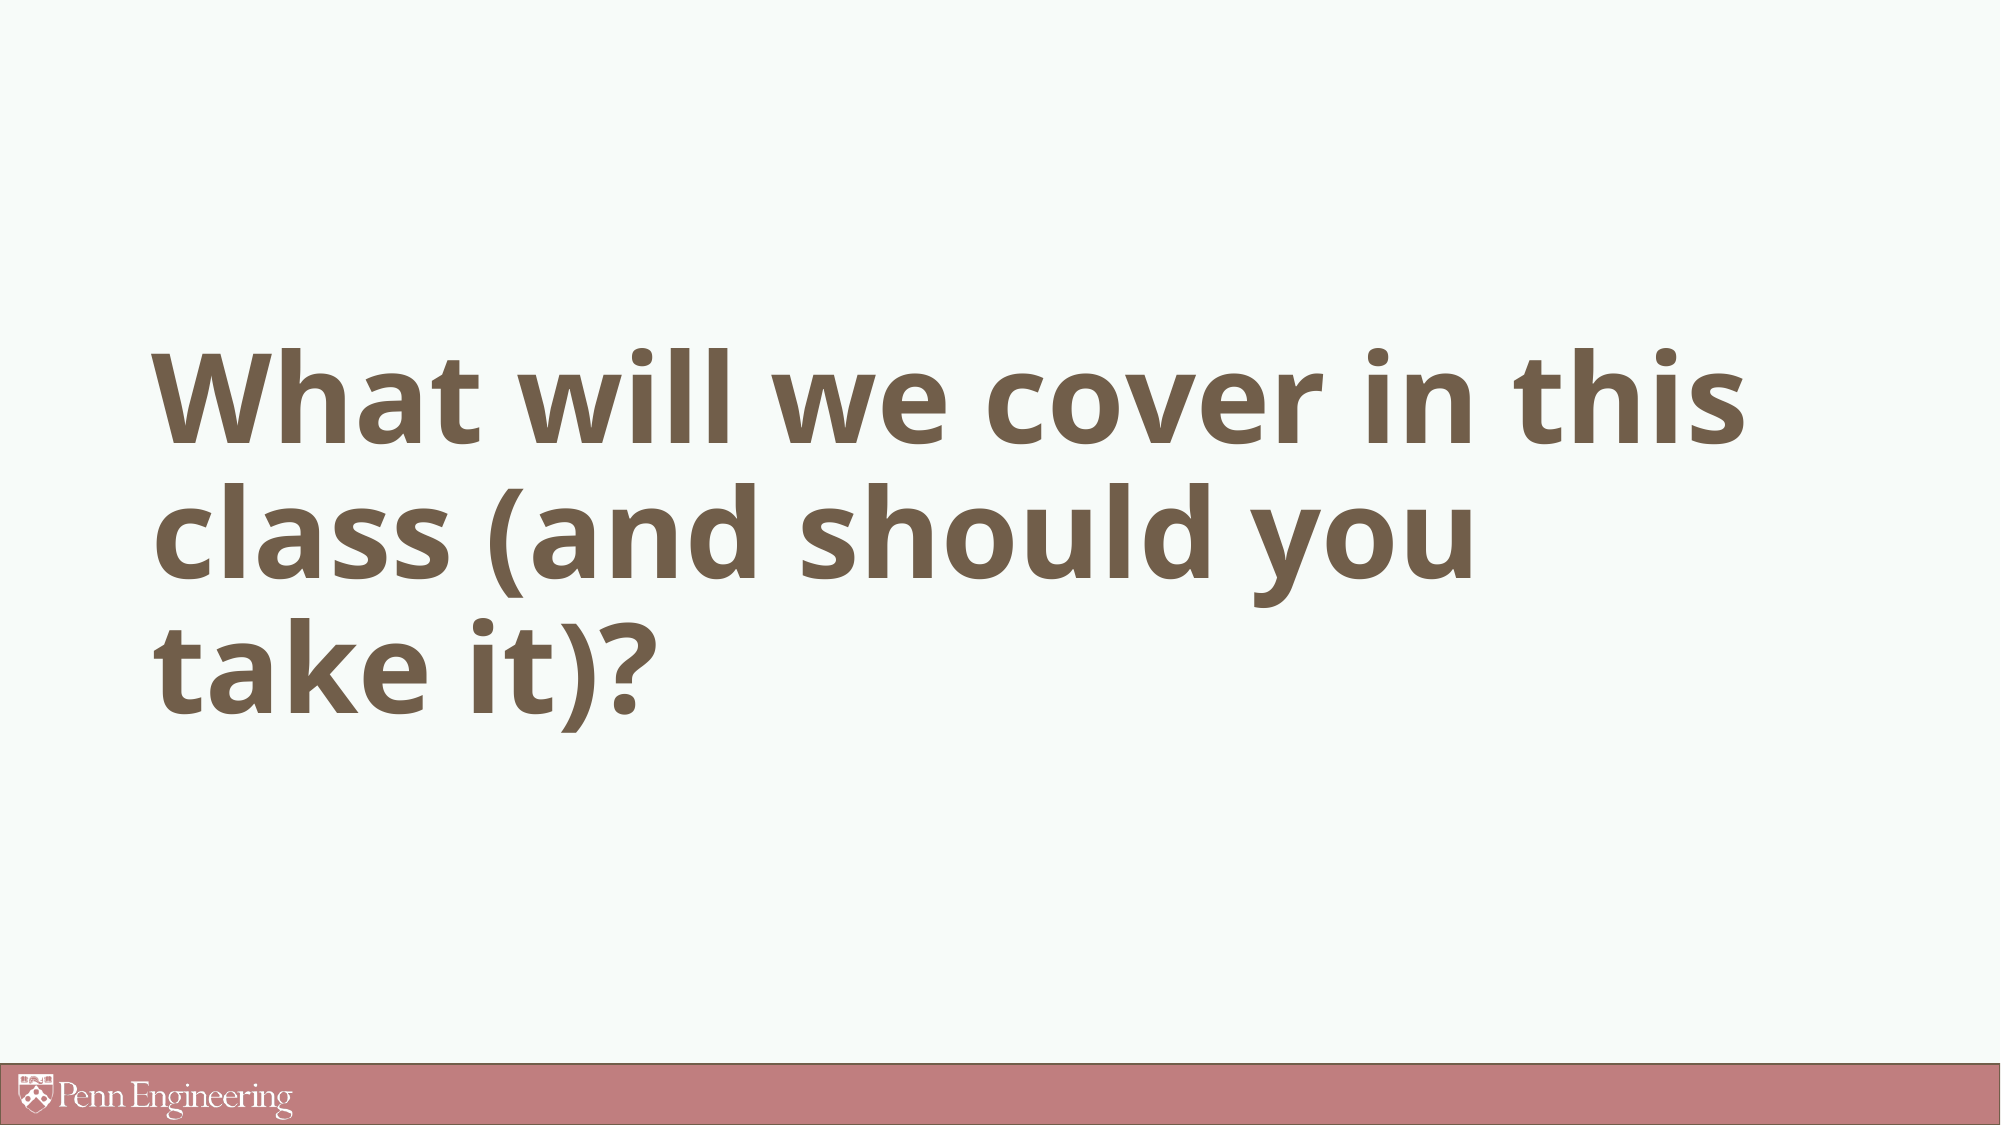

# What will we cover in this class (and should you take it)?